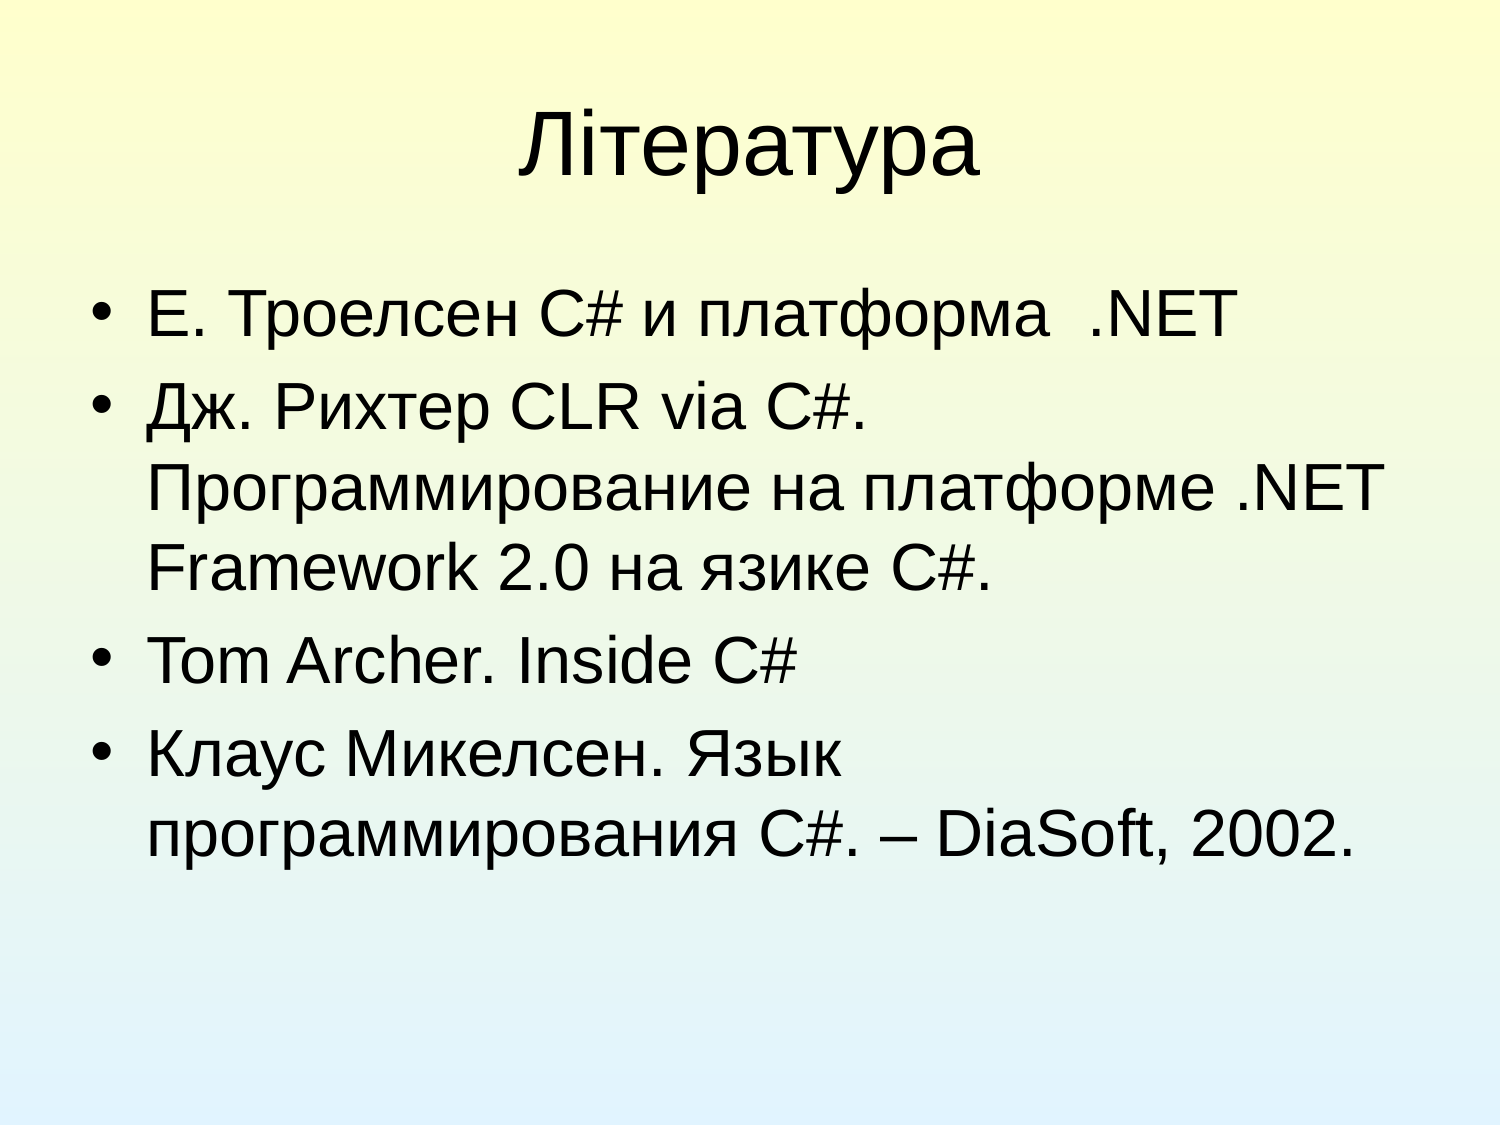

# Література
Е. Троелсен C# и платформа  .NET
Дж. Рихтер СLR via C#. Программирование на платформе .NET  Framework 2.0 на язике C#.
Tom Archer. Inside C#
Клаус Микелсен. Язык программирования С#. – DiaSoft, 2002.